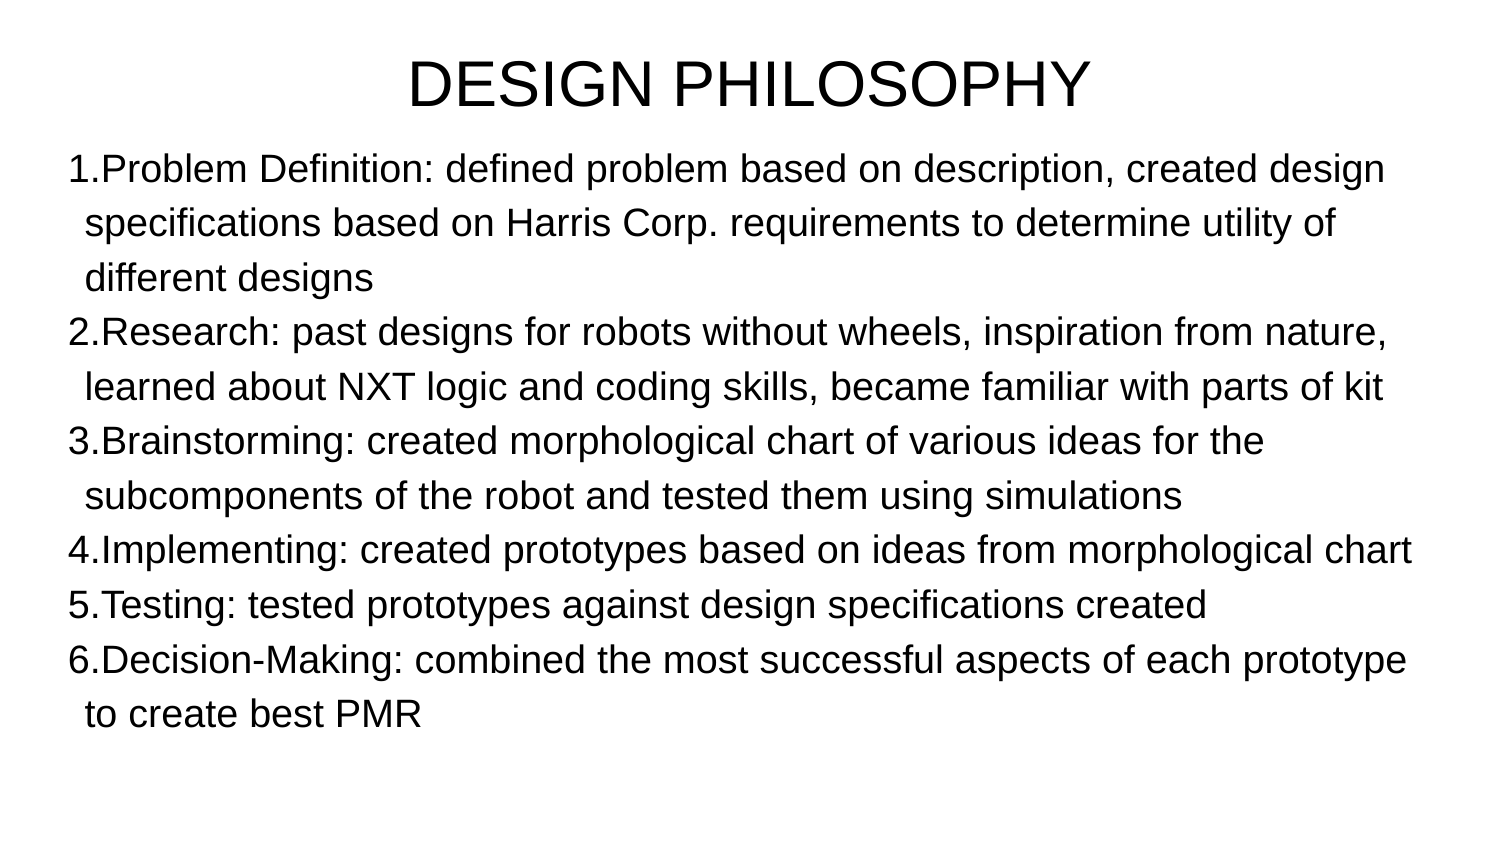

# DESIGN PHILOSOPHY
Problem Definition: defined problem based on description, created design specifications based on Harris Corp. requirements to determine utility of different designs
Research: past designs for robots without wheels, inspiration from nature, learned about NXT logic and coding skills, became familiar with parts of kit
Brainstorming: created morphological chart of various ideas for the subcomponents of the robot and tested them using simulations
Implementing: created prototypes based on ideas from morphological chart
Testing: tested prototypes against design specifications created
Decision-Making: combined the most successful aspects of each prototype to create best PMR